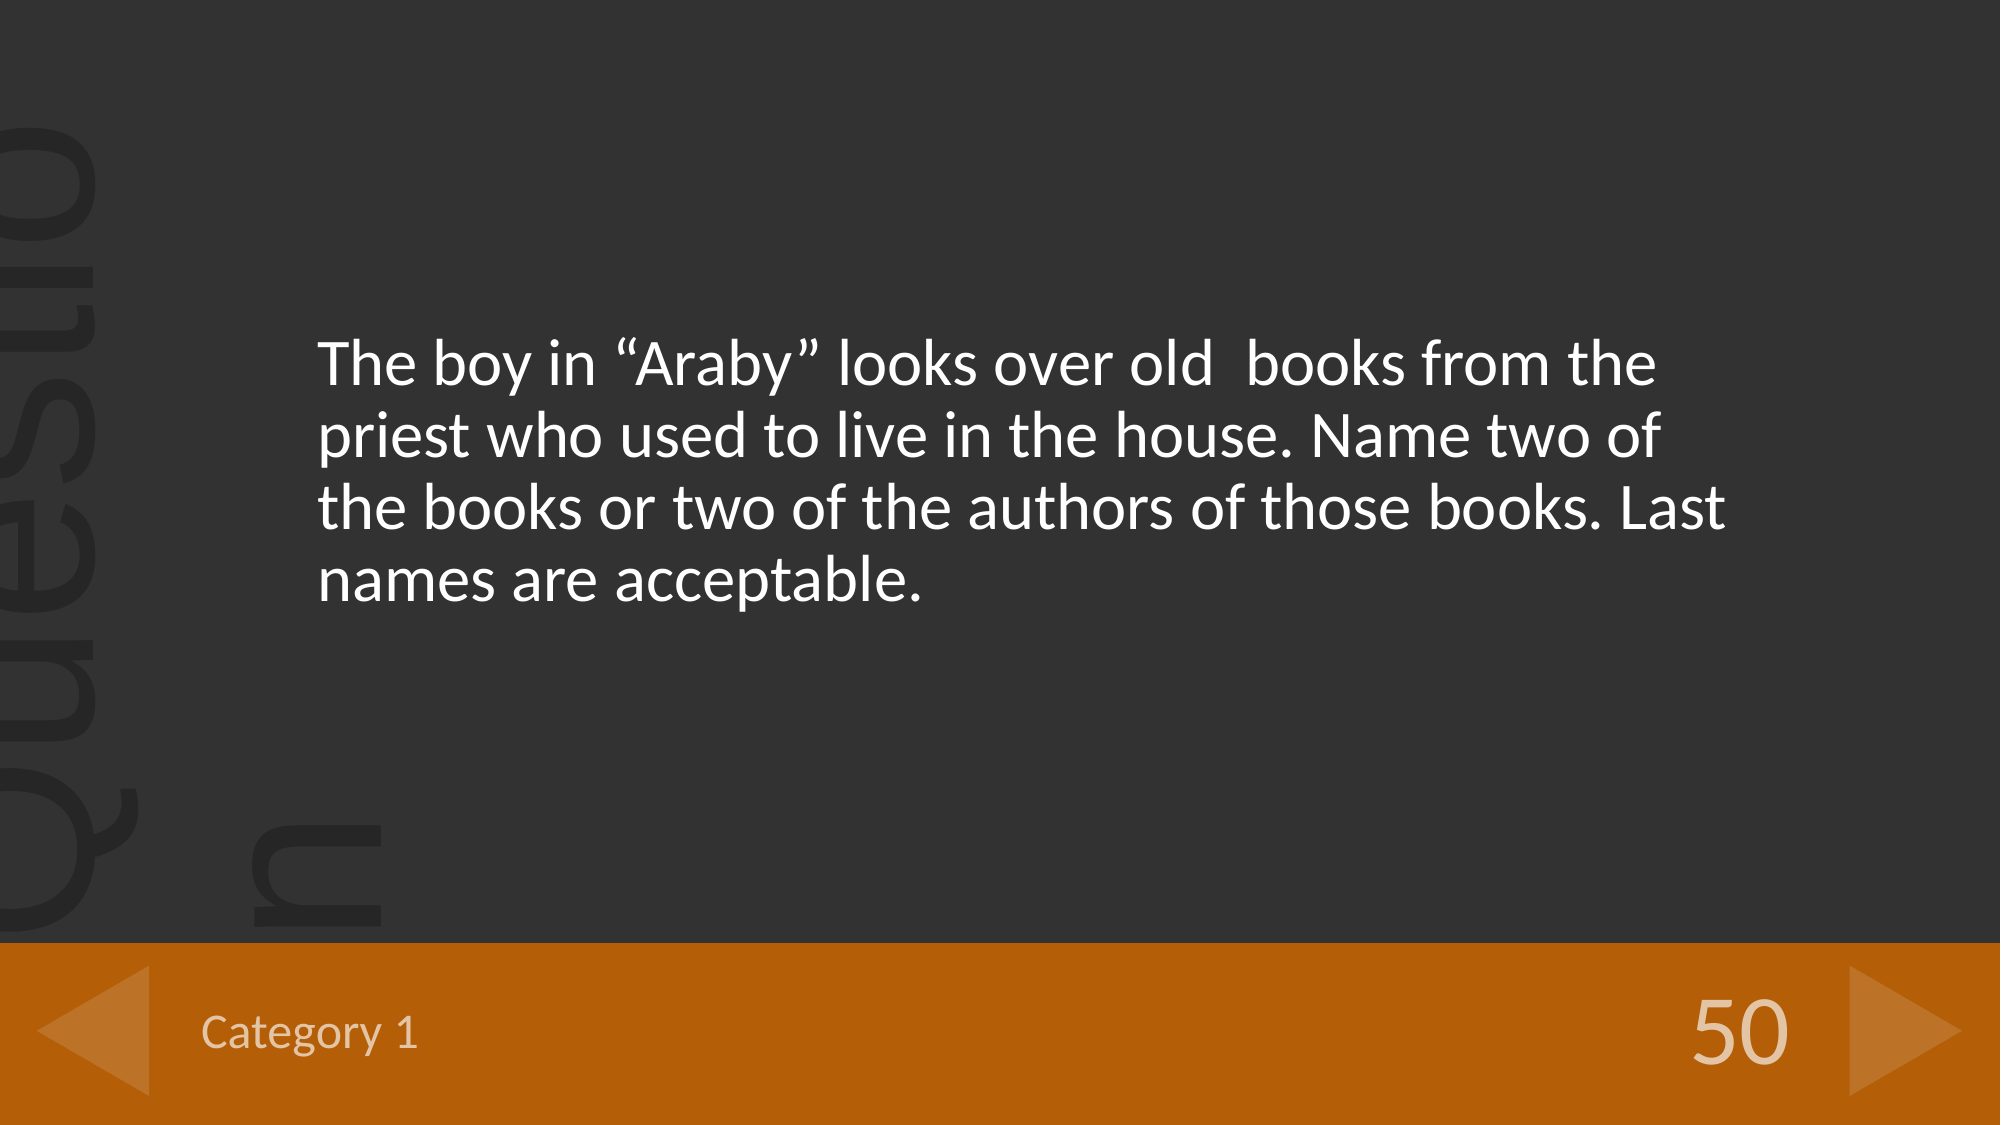

The boy in “Araby” looks over old  books from the priest who used to live in the house. Name two of the books or two of the authors of those books. Last names are acceptable.
# Category 1
50